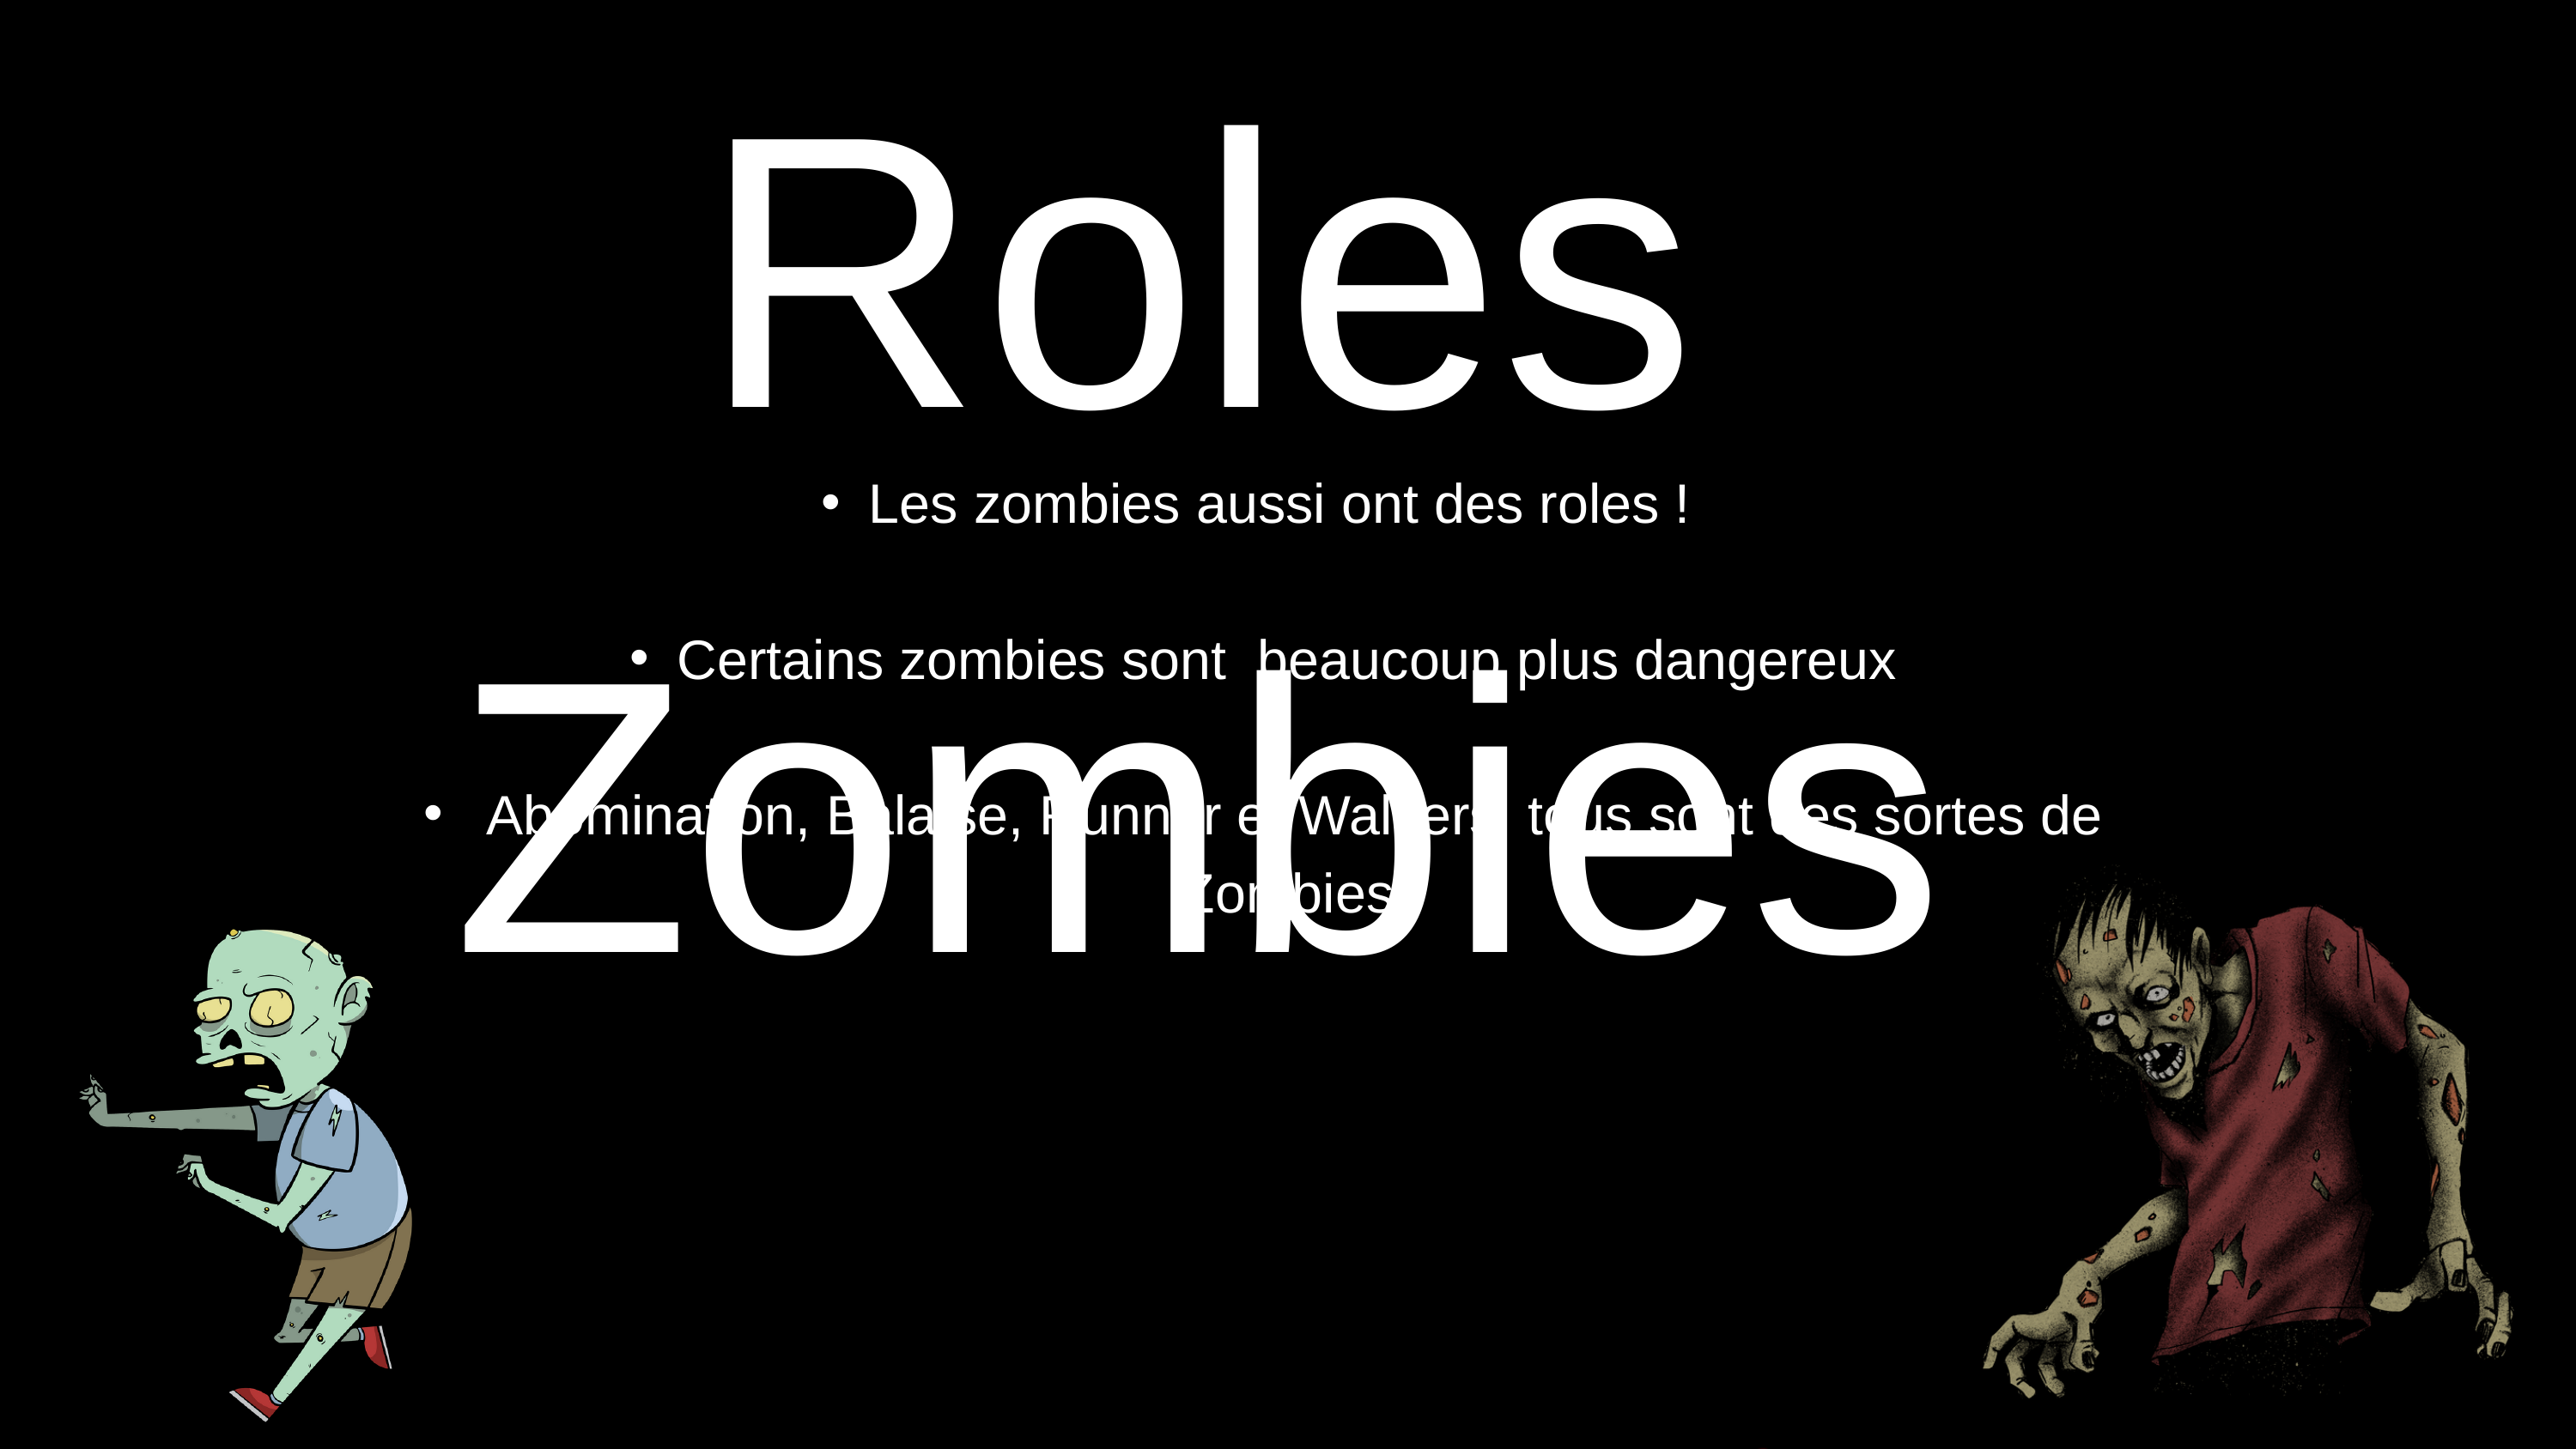

Roles Zombies
Les zombies aussi ont des roles !

Certains zombies sont  beaucoup plus dangereux

 Abomination, Balaise, Runner et Walkers  tous sont des sortes de Zombies

Le combattant
Le fouineur